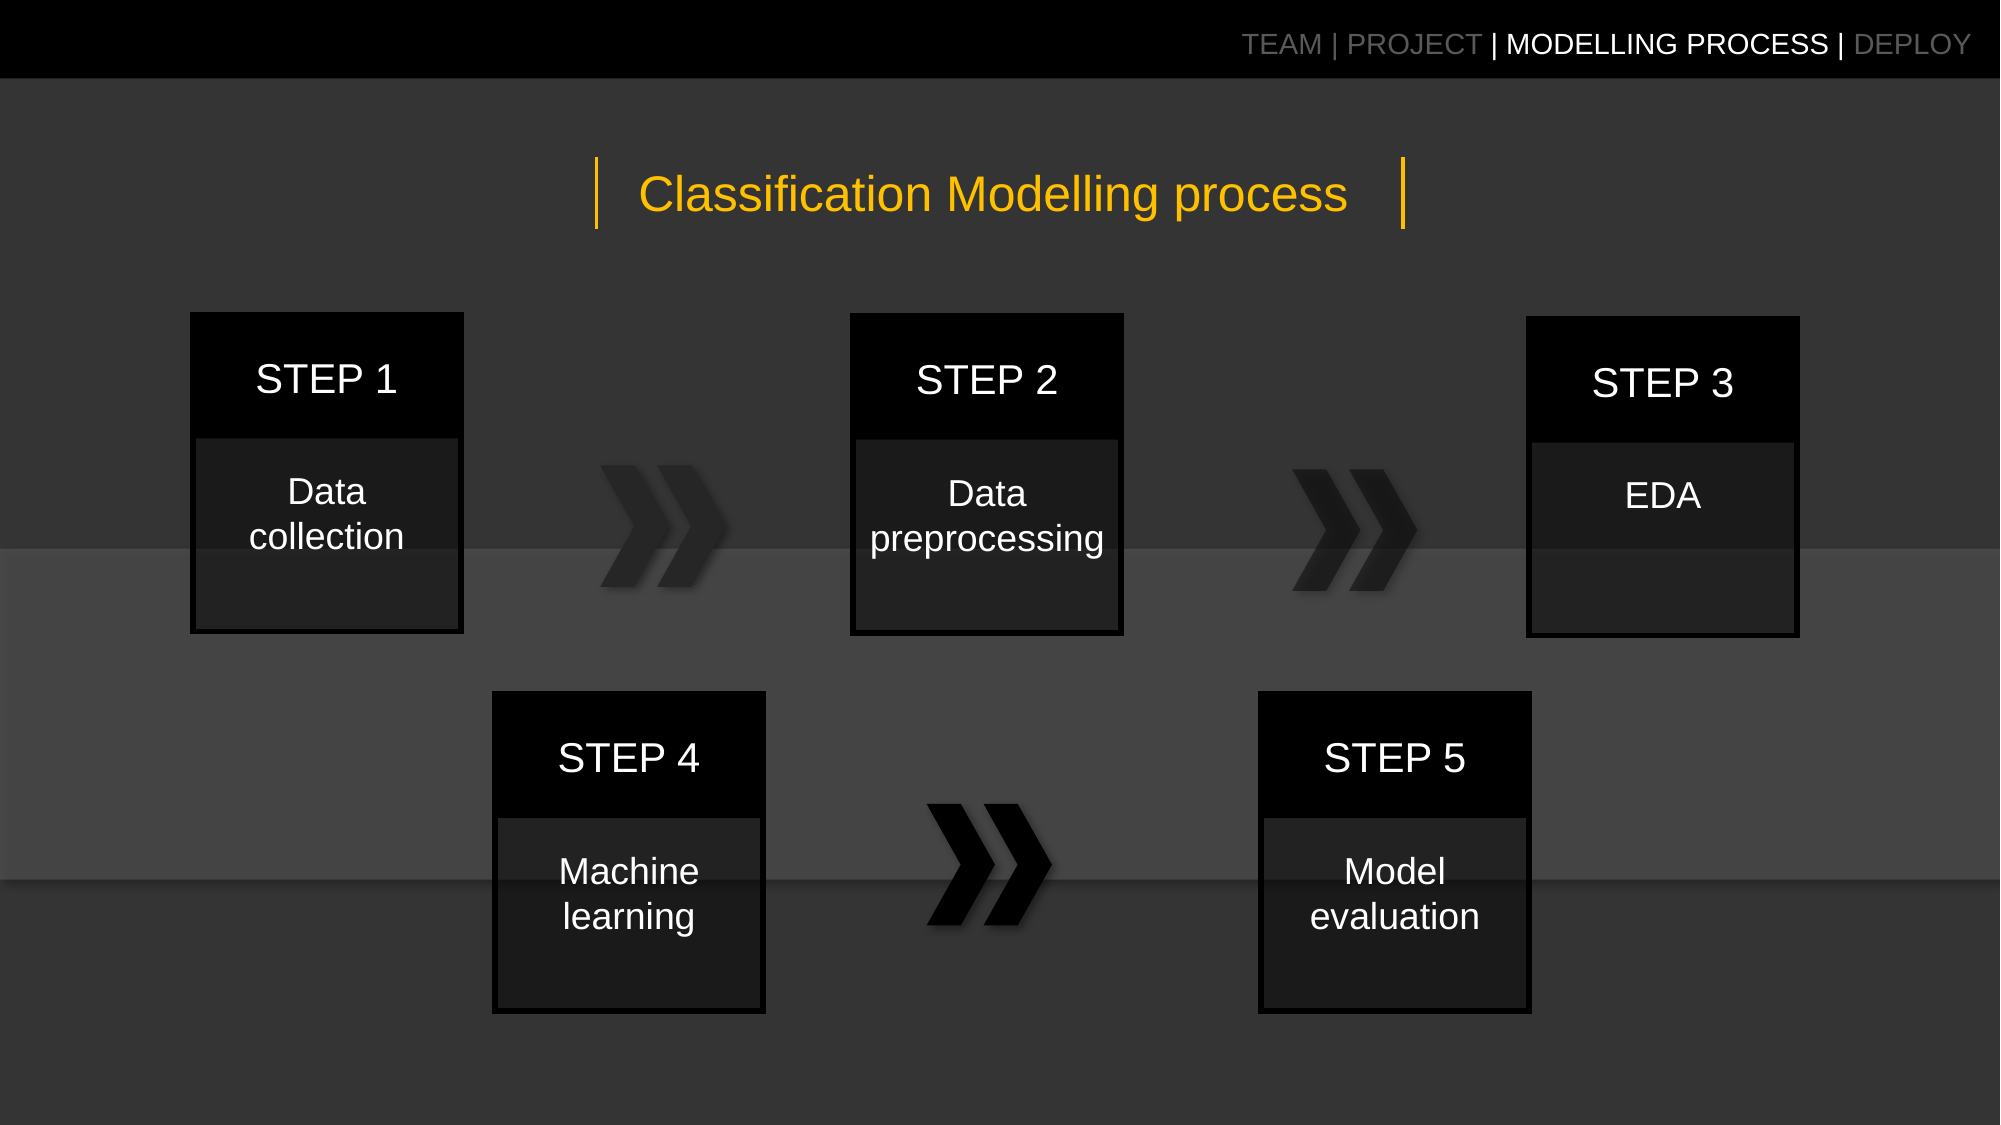

TEAM | PROJECT | MODELLING PROCESS | DEPLOY

Classification Modelling process

STEP 1
Data collection

STEP 2
Data preprocessing

STEP 3
EDA

STEP 4
Machine
learning

STEP 5
Model
evaluation